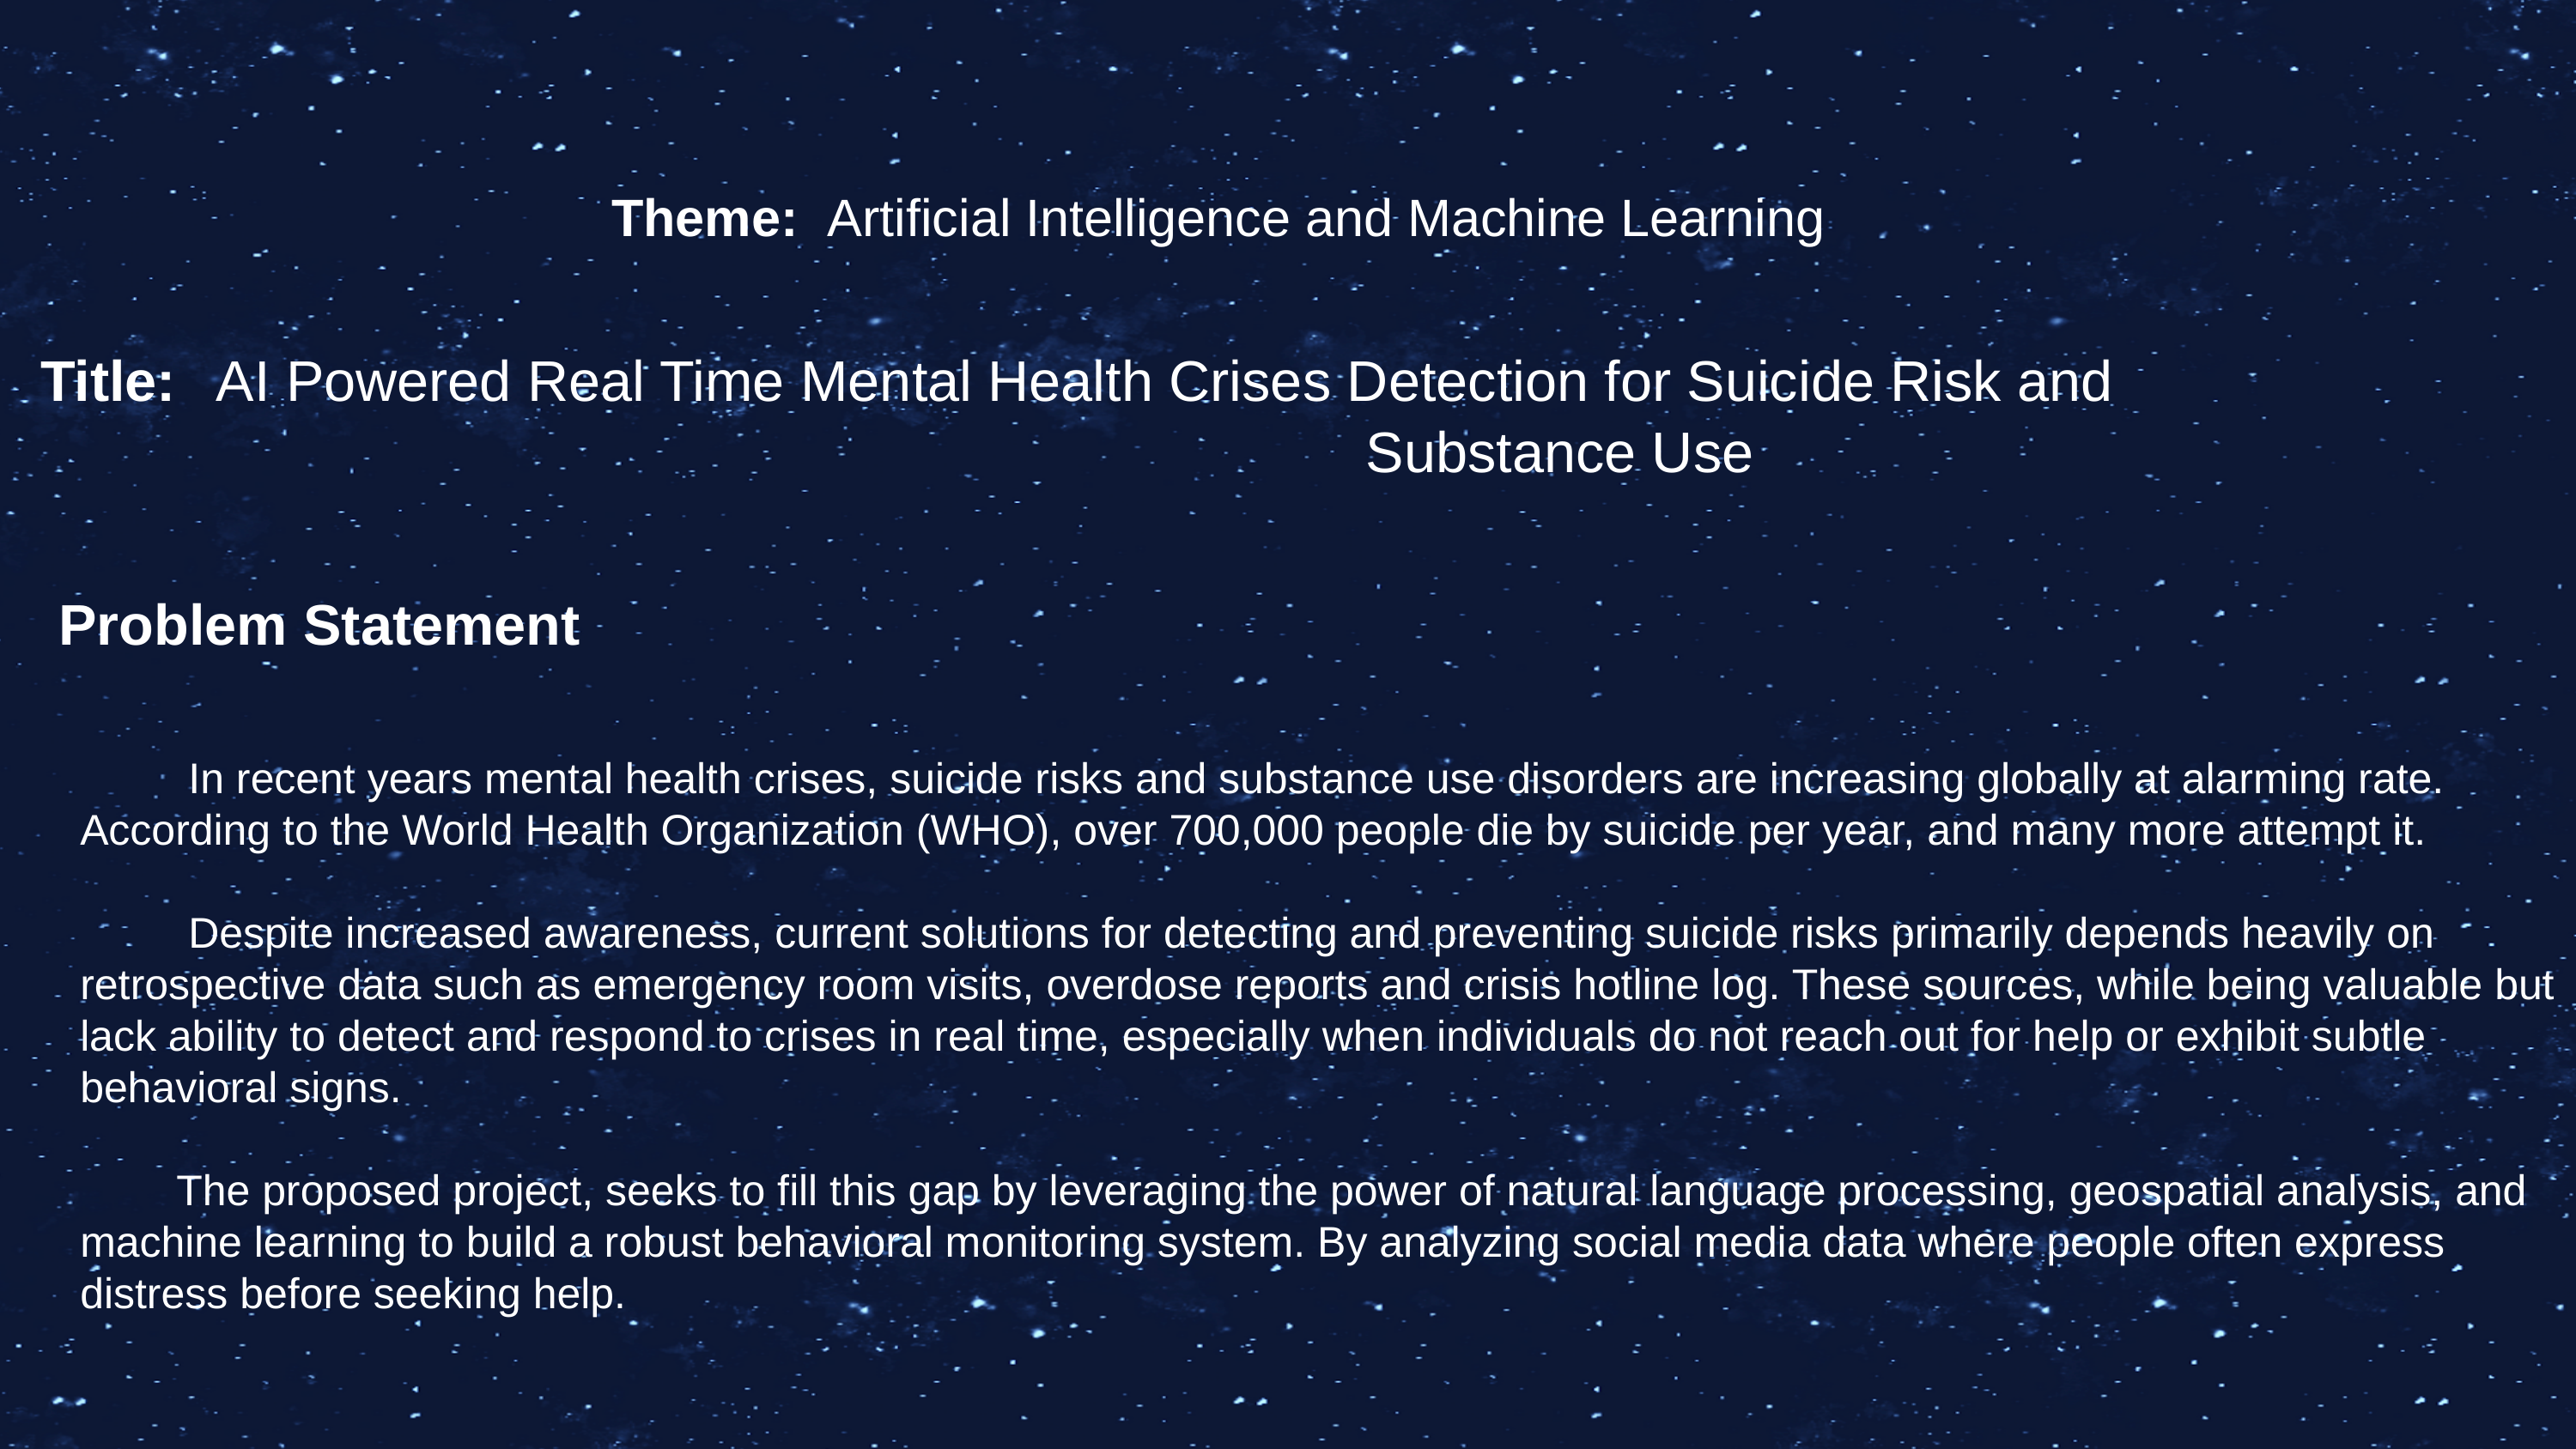

bfug

                      Theme:  Artificial Intelligence and Machine Learning

Title:  AI Powered Real Time Mental Health Crises Detection for Suicide Risk and                                                               Substance Use
 Problem Statement
         In recent years mental health crises, suicide risks and substance use disorders are increasing globally at alarming rate. According to the World Health Organization (WHO), over 700,000 people die by suicide per year, and many more attempt it.

         Despite increased awareness, current solutions for detecting and preventing suicide risks primarily depends heavily on retrospective data such as emergency room visits, overdose reports and crisis hotline log. These sources, while being valuable but lack ability to detect and respond to crises in real time, especially when individuals do not reach out for help or exhibit subtle behavioral signs.

        The proposed project, seeks to fill this gap by leveraging the power of natural language processing, geospatial analysis, and machine learning to build a robust behavioral monitoring system. By analyzing social media data where people often express distress before seeking help.